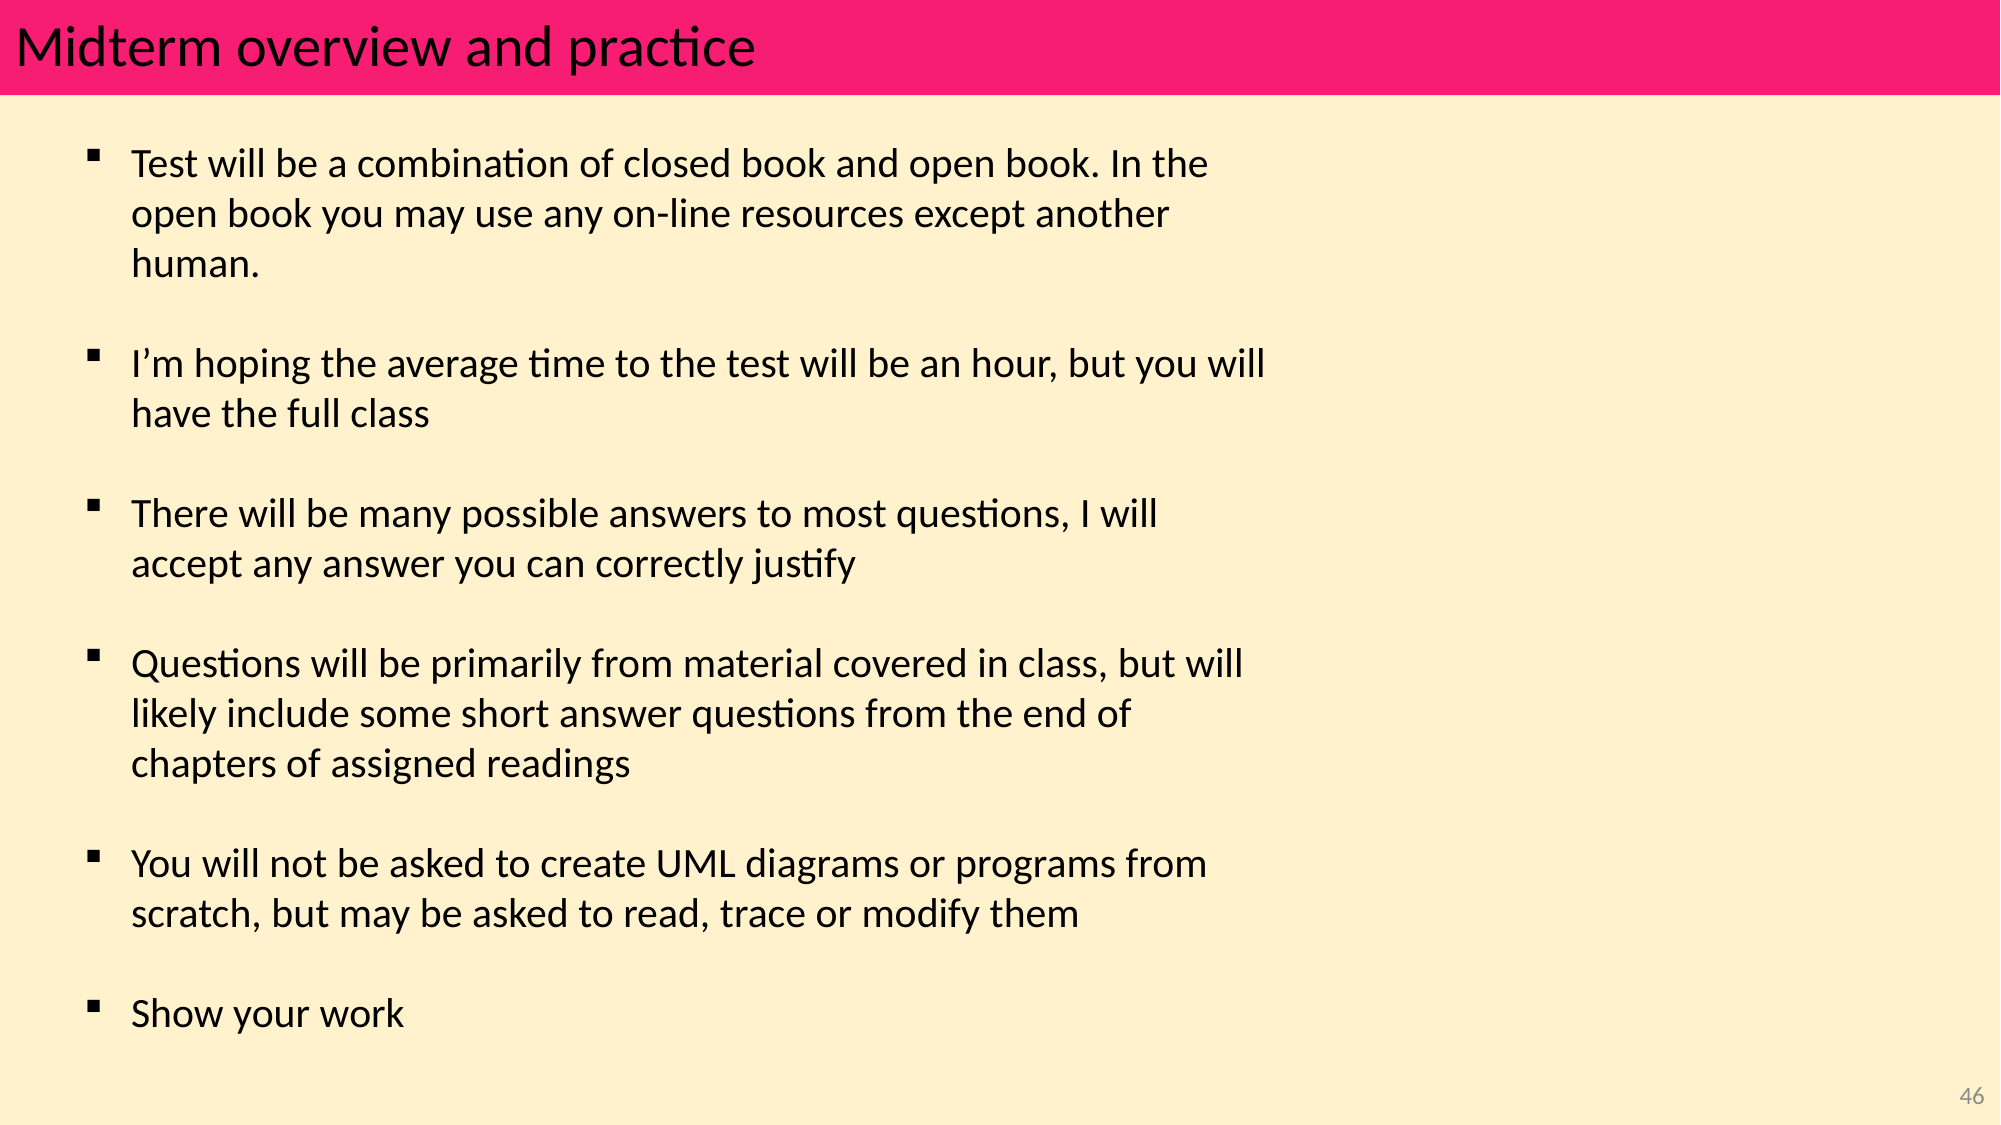

# Midterm overview and practice
Test will be a combination of closed book and open book. In the open book you may use any on-line resources except another human.

I’m hoping the average time to the test will be an hour, but you will have the full class

There will be many possible answers to most questions, I will accept any answer you can correctly justify

Questions will be primarily from material covered in class, but will likely include some short answer questions from the end of chapters of assigned readings

You will not be asked to create UML diagrams or programs from scratch, but may be asked to read, trace or modify them

Show your work
46